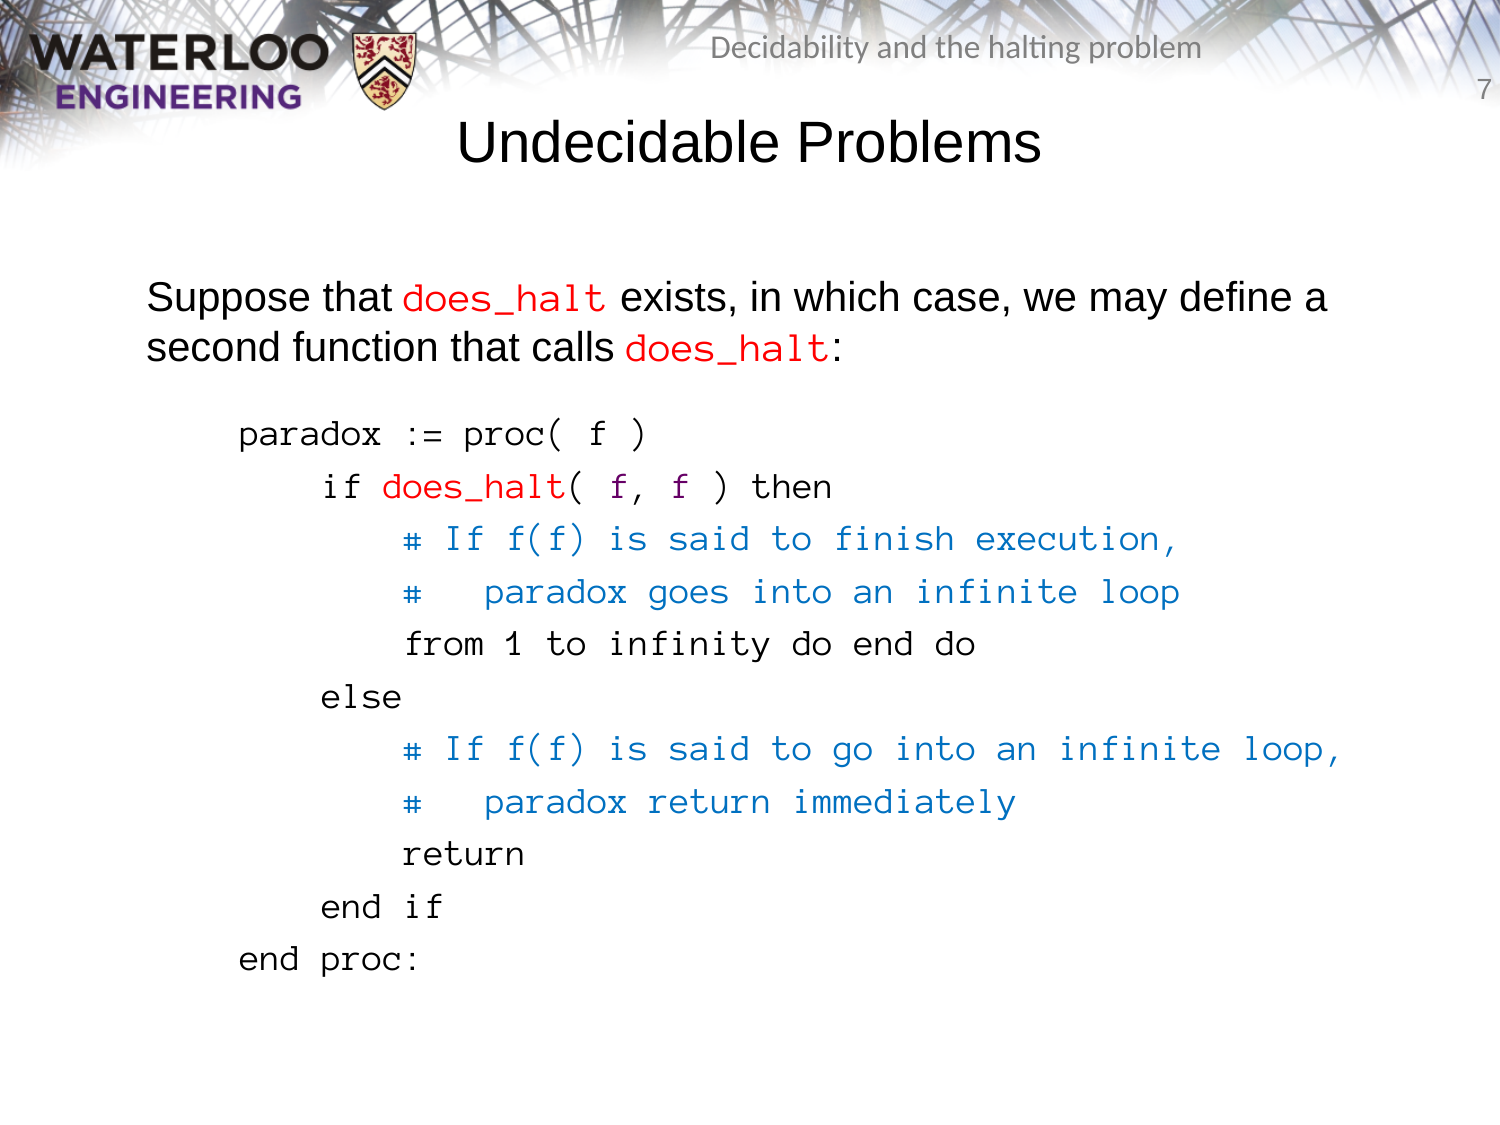

# Undecidable Problems
	Suppose that does_halt exists, in which case, we may define a second function that calls does_halt:

paradox := proc( f )
    if does_halt( f, f ) then
        # If f(f) is said to finish execution,
        #   paradox goes into an infinite loop
        from 1 to infinity do end do
    else
        # If f(f) is said to go into an infinite loop,
        #   paradox return immediately
        return
    end if
end proc: